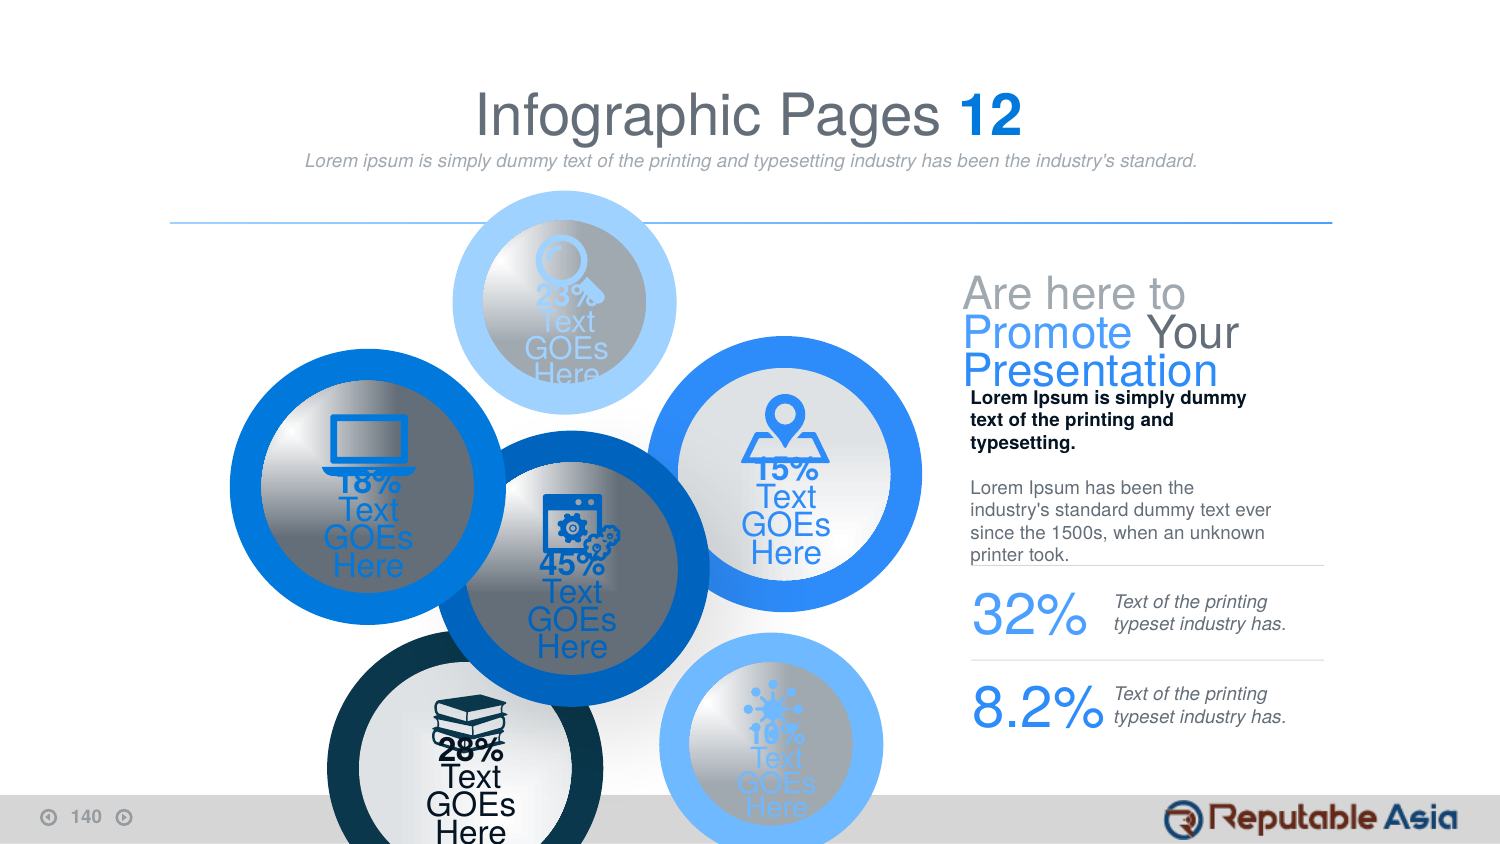

Infographic Pages 12
Lorem ipsum is simply dummy text of the printing and typesetting industry has been the industry's standard.

Are here to Promote Your Presentation
23% Text GOEs Here

Lorem Ipsum is simply dummy text of the printing and typesetting.

Lorem Ipsum has been the industry's standard dummy text ever since the 1500s, when an unknown printer took.

15% Text GOEs Here
18% Text GOEs Here

45% Text GOEs Here
Text of the printing typeset industry has.
32%

Text of the printing typeset industry has.
8.2%

10% Text GOEs Here
28% Text GOEs Here
140